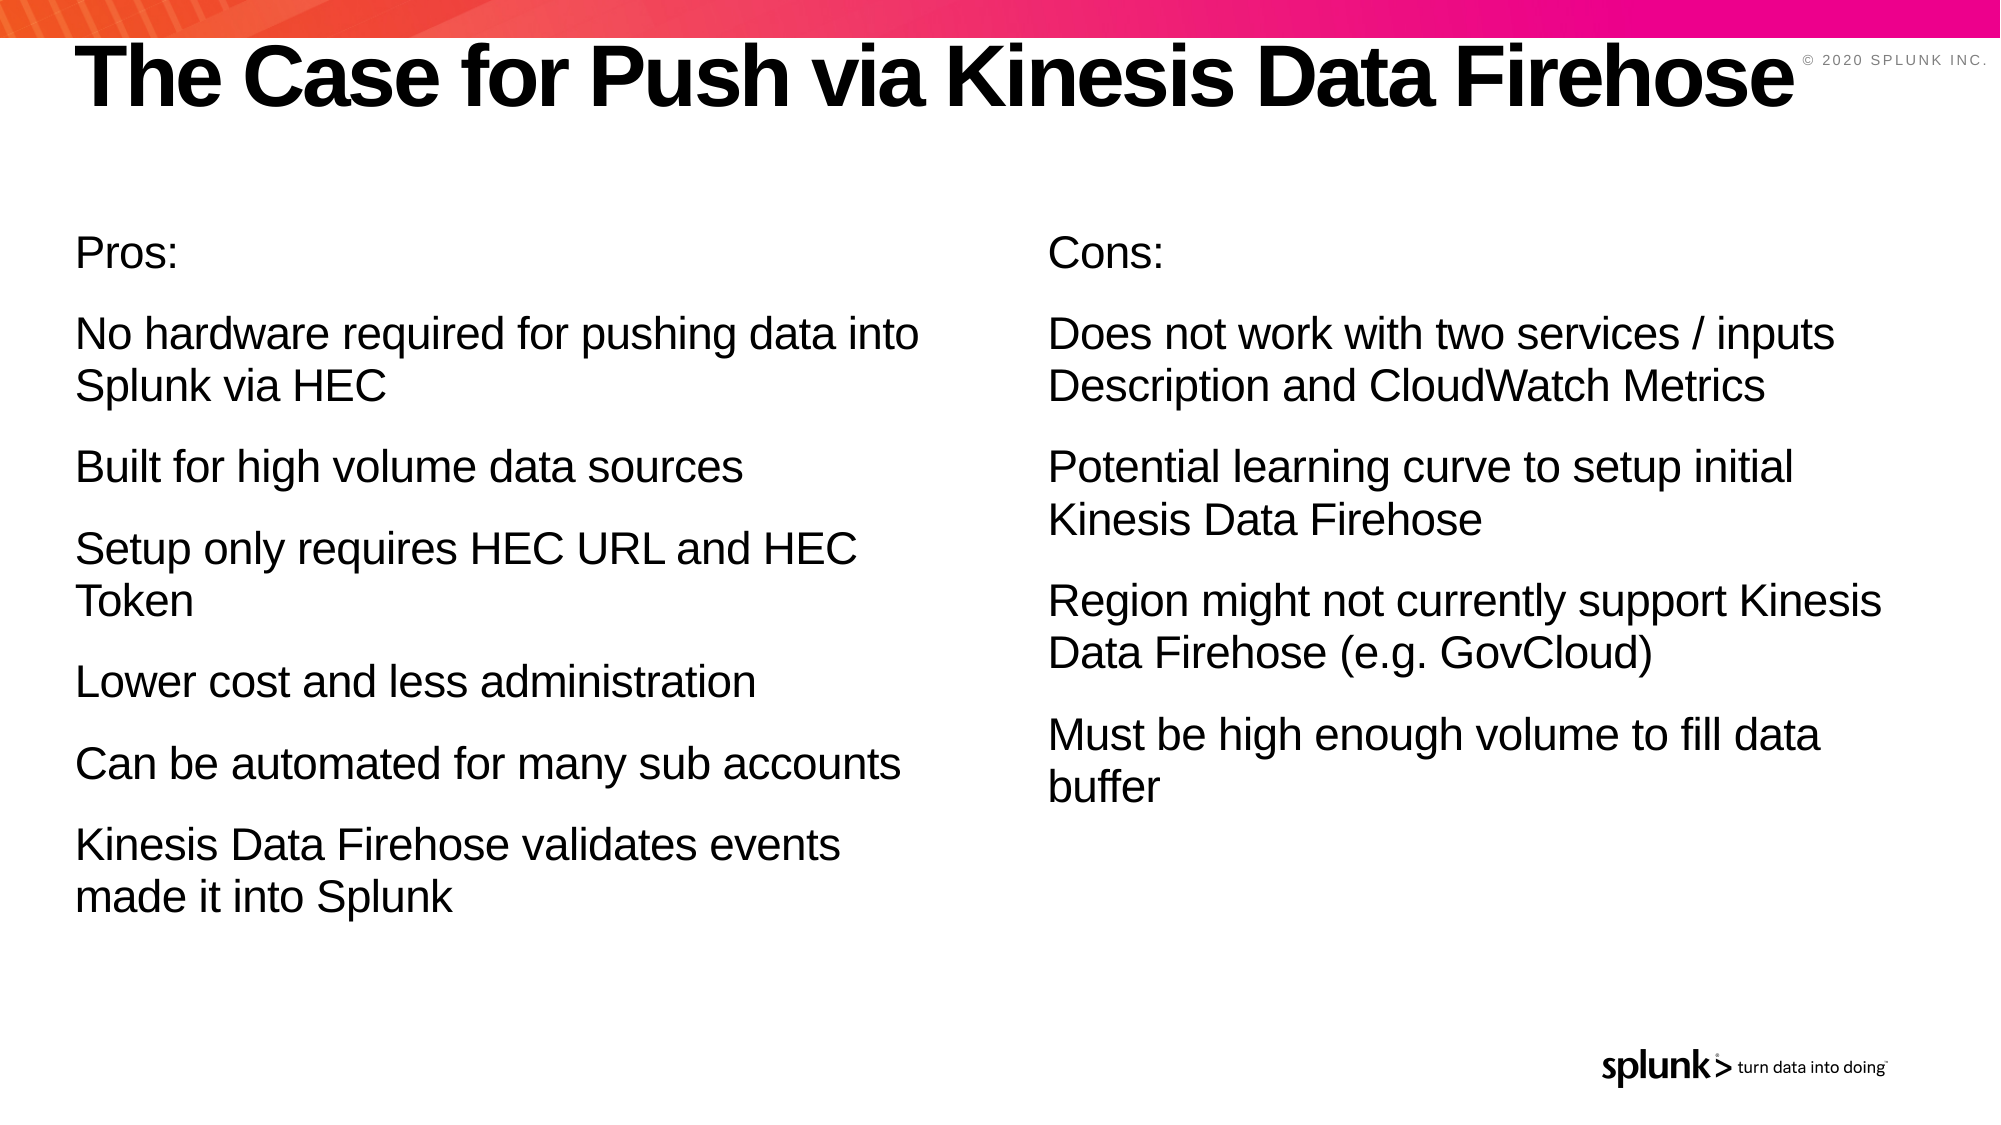

# The Case for Push via Kinesis Data Firehose

Pros:
No hardware required for pushing data into Splunk via HEC
Built for high volume data sources
Setup only requires HEC URL and HEC Token
Lower cost and less administration
Can be automated for many sub accounts
Kinesis Data Firehose validates events made it into Splunk

Cons:
Does not work with two services / inputs Description and CloudWatch Metrics
Potential learning curve to setup initial Kinesis Data Firehose
Region might not currently support Kinesis Data Firehose (e.g. GovCloud)
Must be high enough volume to fill data buffer